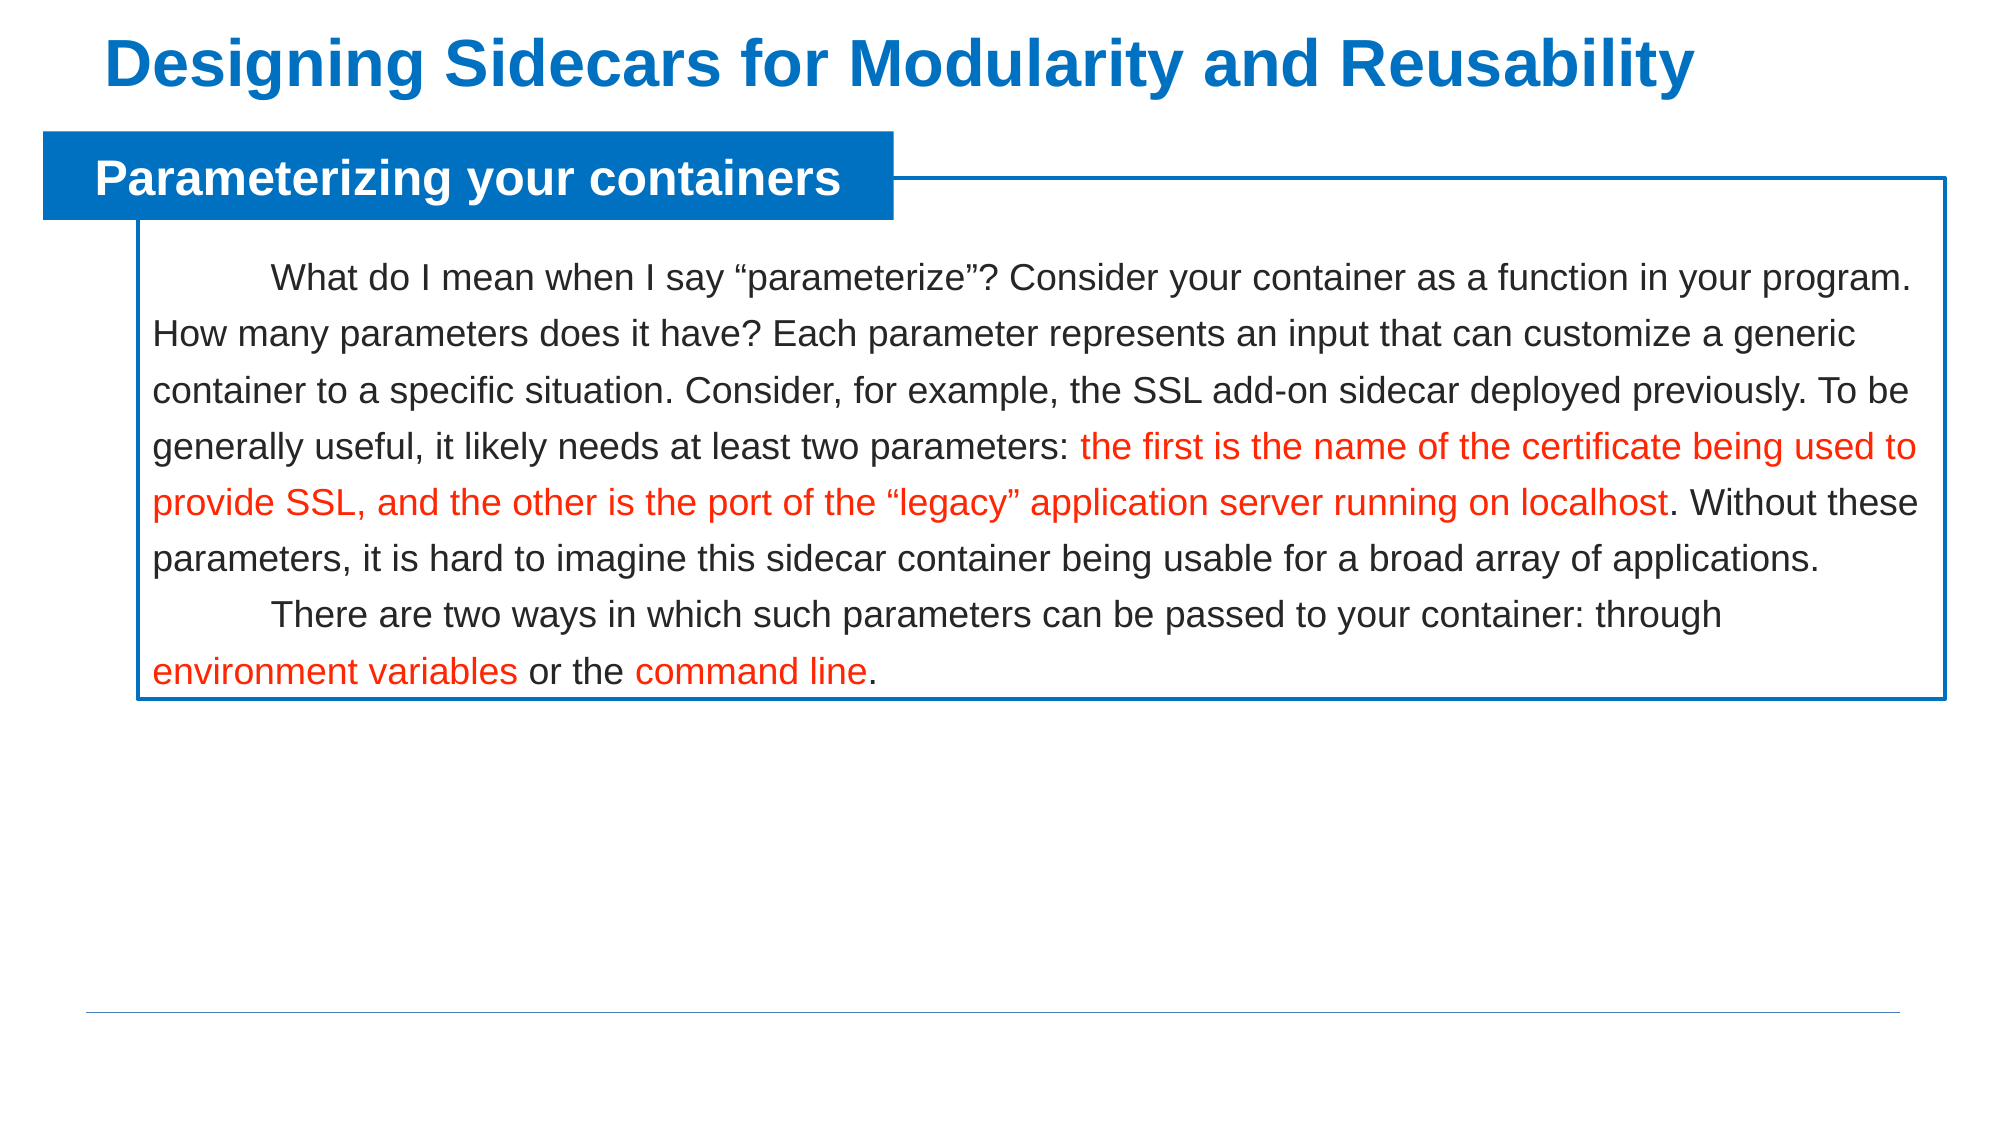

Designing Sidecars for Modularity and Reusability

Parameterizing your containers

What do I mean when I say “parameterize”? Consider your container as a function in your program. How many parameters does it have? Each parameter represents an input that can customize a generic container to a specific situation. Consider, for example, the SSL add-on sidecar deployed previously. To be generally useful, it likely needs at least two parameters: the first is the name of the certificate being used to provide SSL, and the other is the port of the “legacy” application server running on localhost. Without these parameters, it is hard to imagine this sidecar container being usable for a broad array of applications.
There are two ways in which such parameters can be passed to your container: through environment variables or the command line.